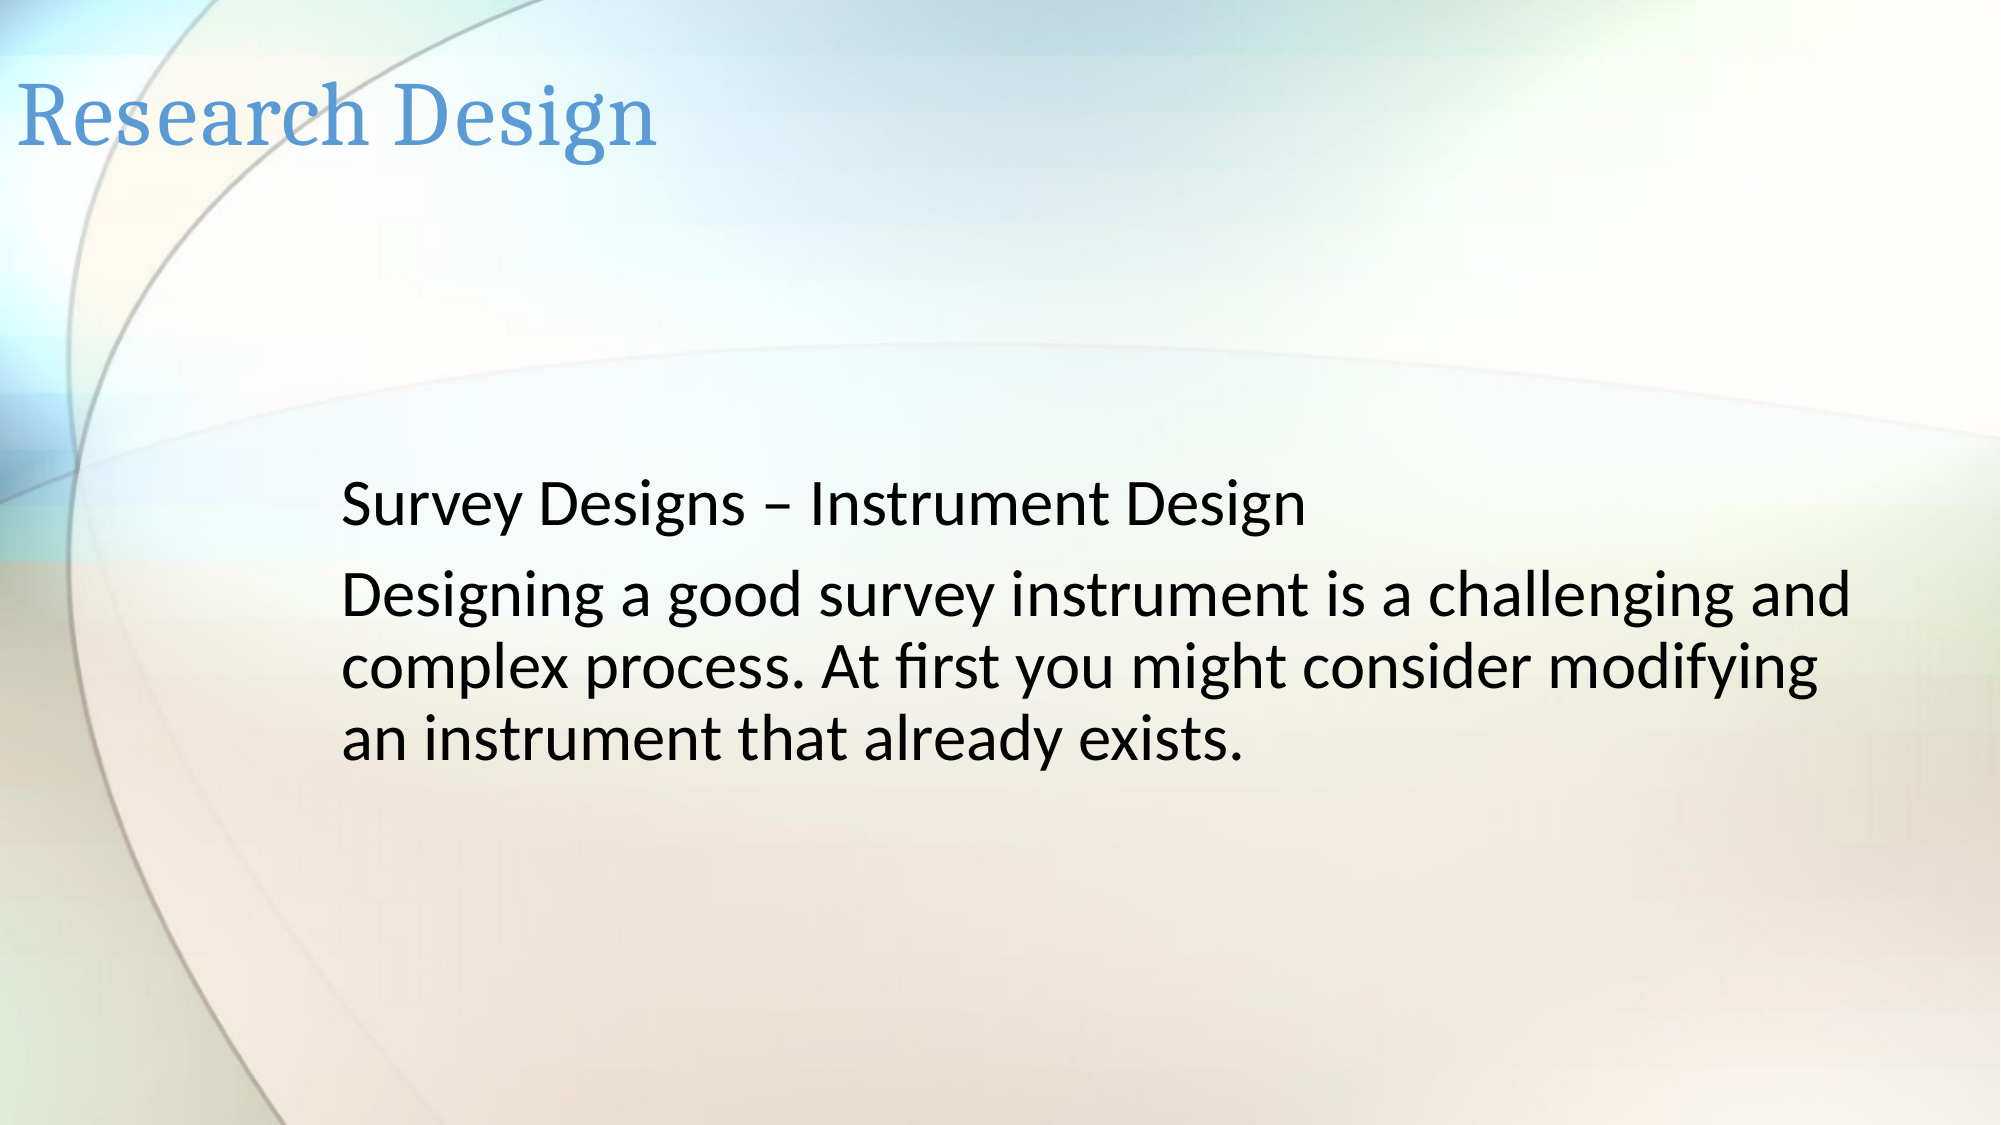

# Research Design
Survey Designs – Instrument Design
Designing a good survey instrument is a challenging and complex process. At first you might consider modifying an instrument that already exists.